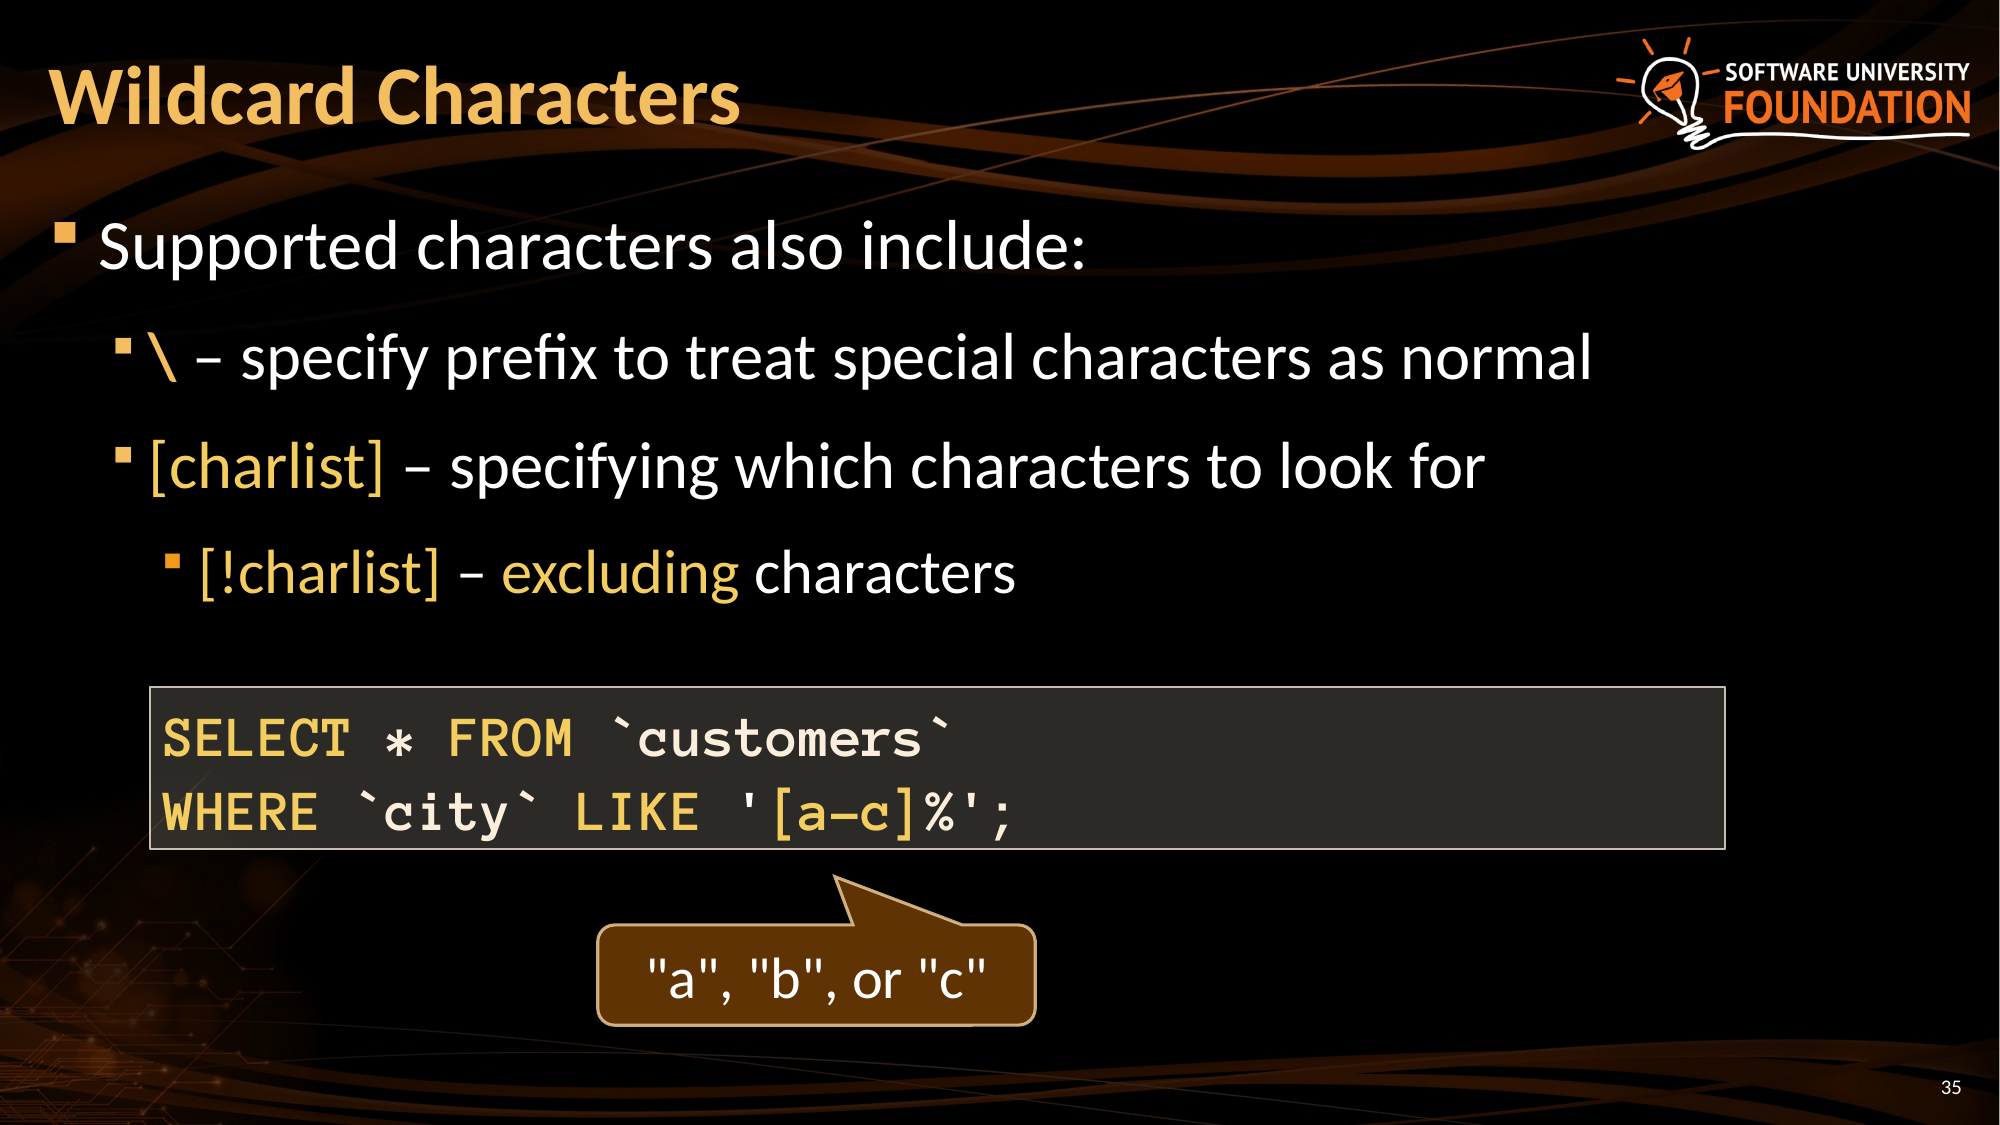

# Wildcard Characters
Supported characters also include:
\ – specify prefix to treat special characters as normal
[charlist] – specifying which characters to look for
[!charlist] – excluding characters
SELECT * FROM `customers`
WHERE `city` LIKE '[a-c]%';
"a", "b", or "c"
35